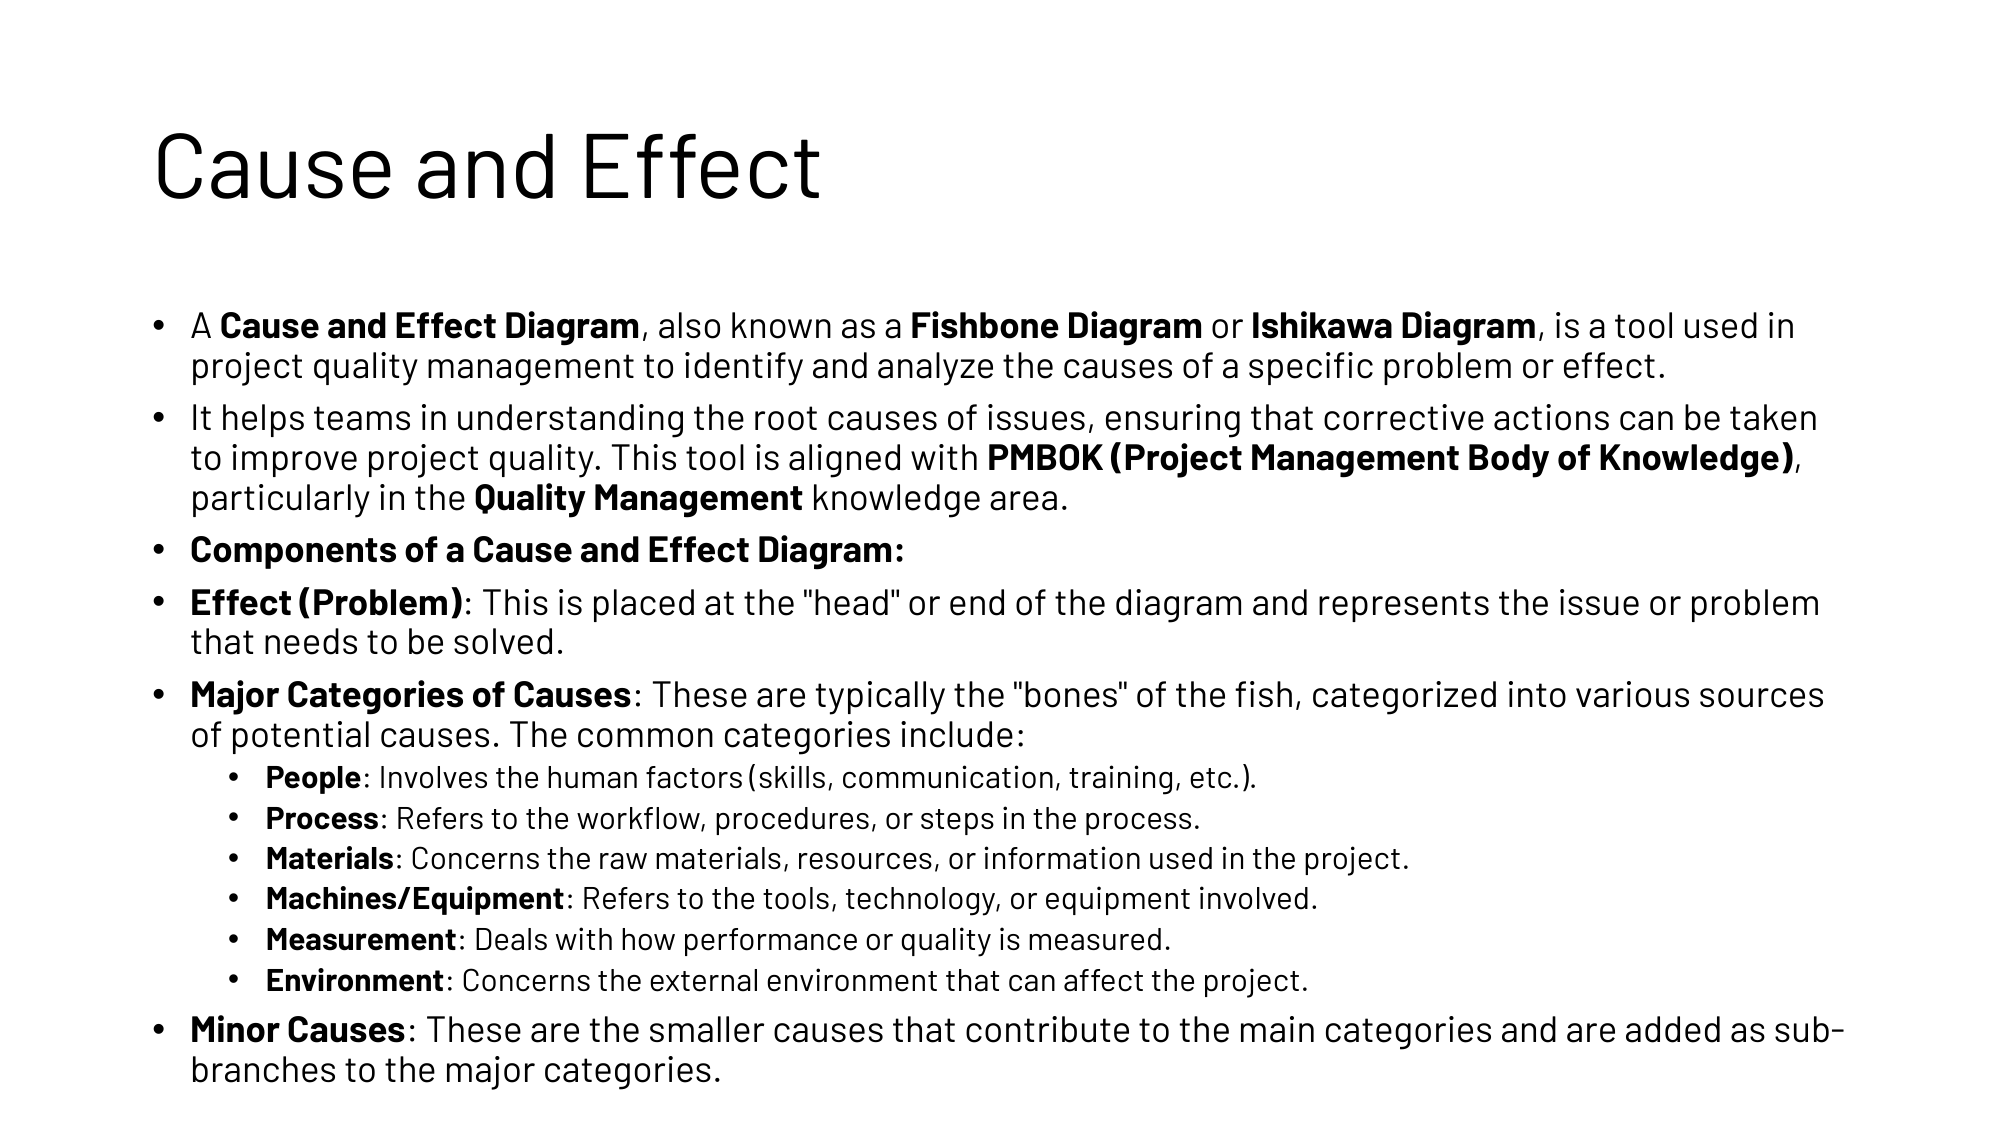

# Cause and Effect
A Cause and Effect Diagram, also known as a Fishbone Diagram or Ishikawa Diagram, is a tool used in project quality management to identify and analyze the causes of a specific problem or effect.
It helps teams in understanding the root causes of issues, ensuring that corrective actions can be taken to improve project quality. This tool is aligned with PMBOK (Project Management Body of Knowledge), particularly in the Quality Management knowledge area.
Components of a Cause and Effect Diagram:
Effect (Problem): This is placed at the "head" or end of the diagram and represents the issue or problem that needs to be solved.
Major Categories of Causes: These are typically the "bones" of the fish, categorized into various sources of potential causes. The common categories include:
People: Involves the human factors (skills, communication, training, etc.).
Process: Refers to the workflow, procedures, or steps in the process.
Materials: Concerns the raw materials, resources, or information used in the project.
Machines/Equipment: Refers to the tools, technology, or equipment involved.
Measurement: Deals with how performance or quality is measured.
Environment: Concerns the external environment that can affect the project.
Minor Causes: These are the smaller causes that contribute to the main categories and are added as sub-branches to the major categories.